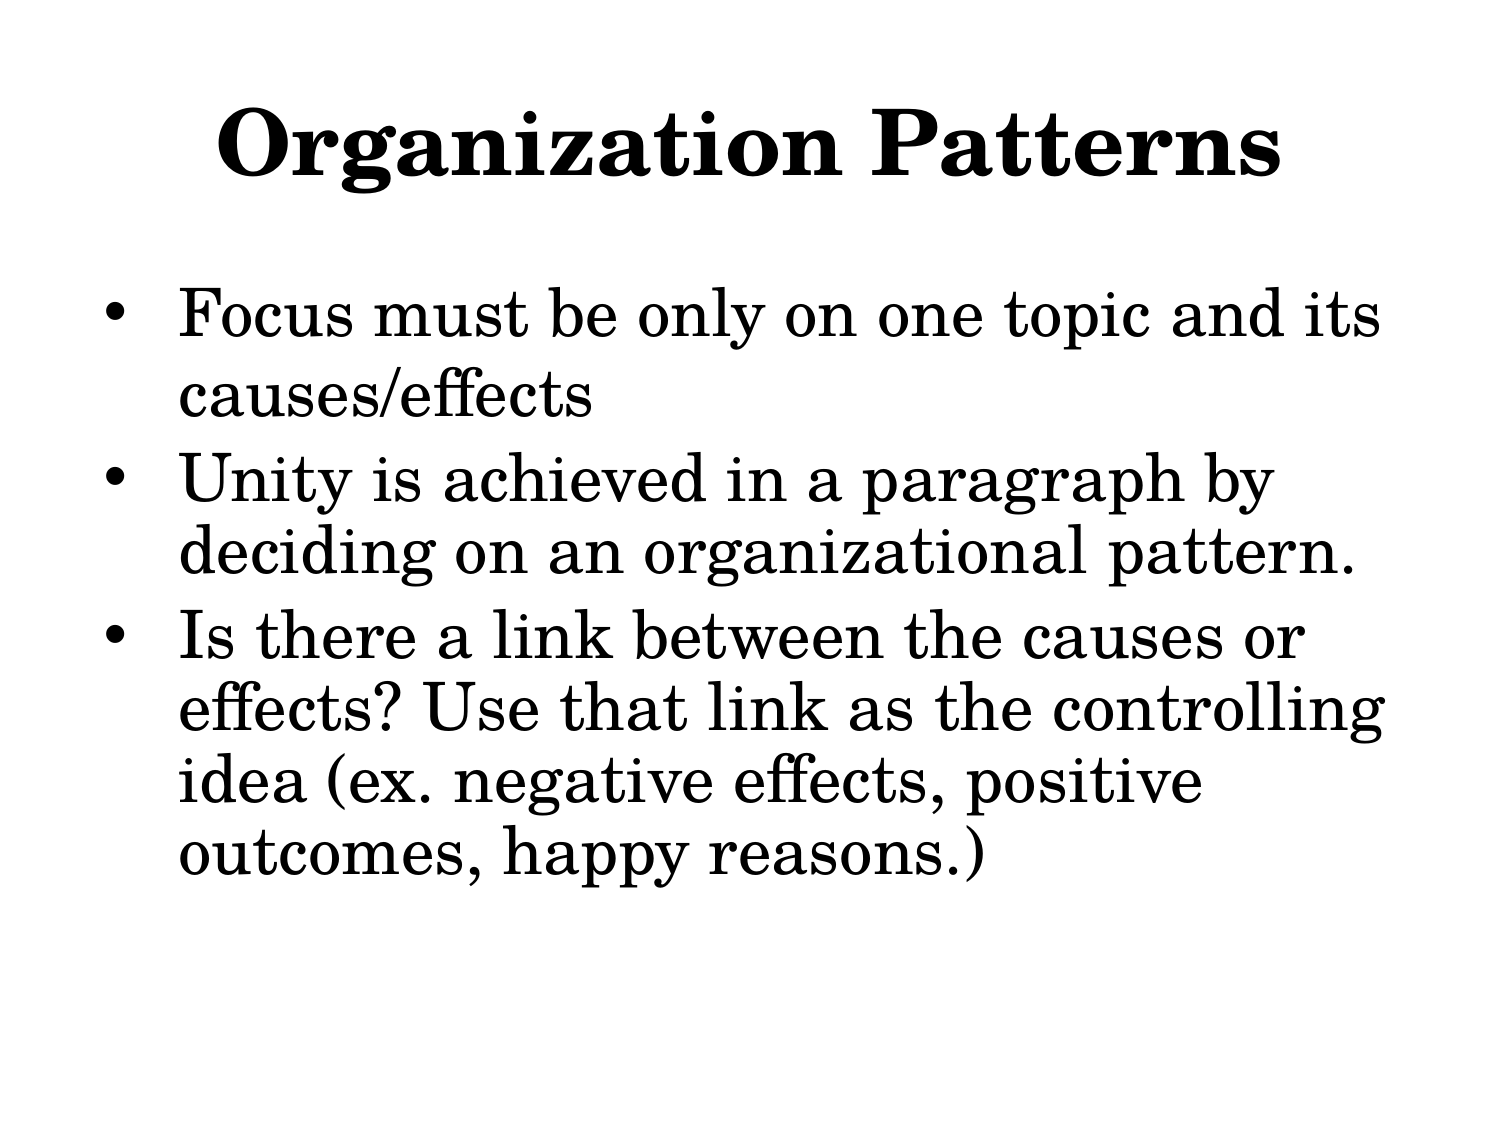

# Organization Patterns
Focus must be only on one topic and its causes/effects
Unity is achieved in a paragraph by deciding on an organizational pattern.
Is there a link between the causes or effects? Use that link as the controlling idea (ex. negative effects, positive outcomes, happy reasons.)